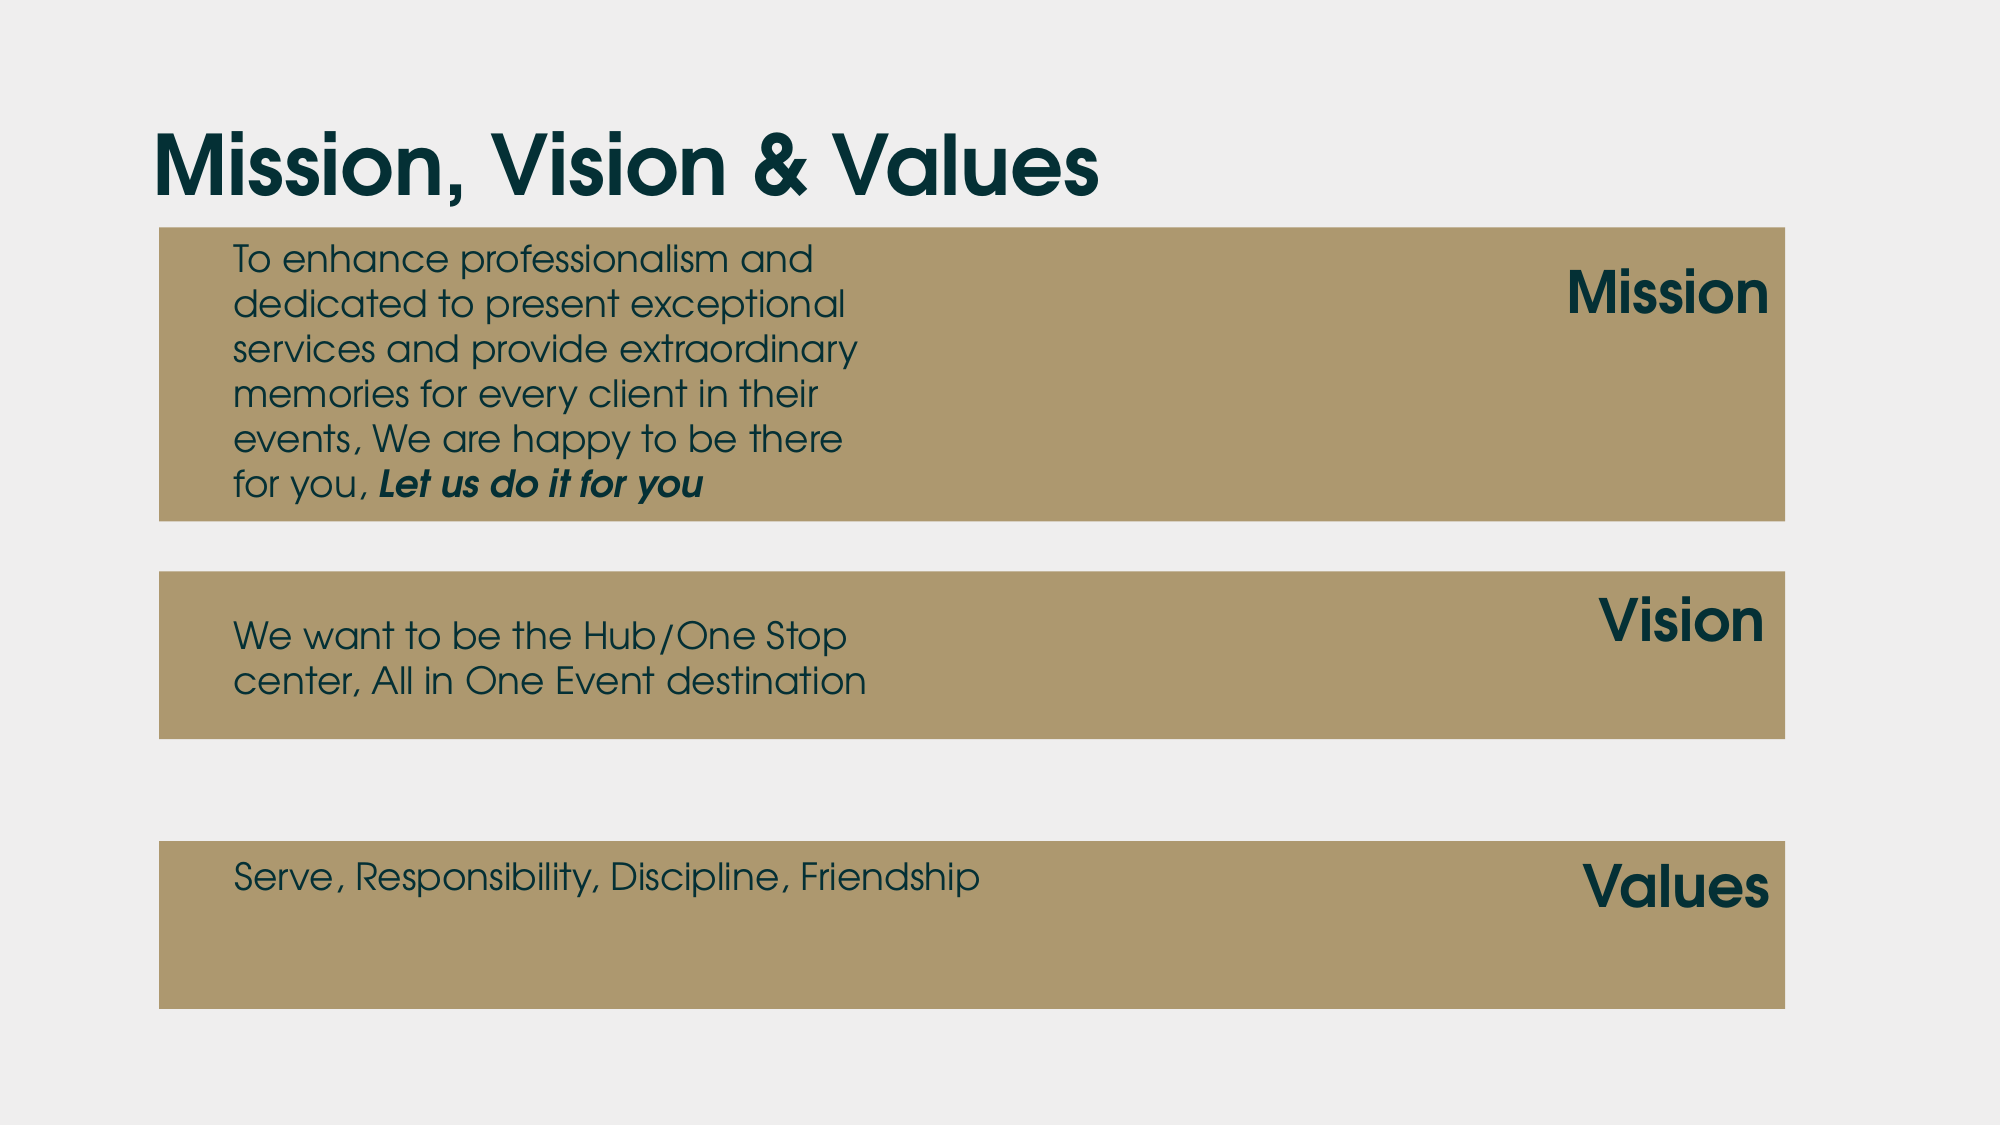

# Mission, Vision & Values

To enhance professionalism and dedicated to present exceptional services and provide extraordinary memories for every client in their events, We are happy to be there for you, Let us do it for you
Mission

Vision
We want to be the Hub/One Stop center, All in One Event destination

Values
Serve, Responsibility, Discipline, Friendship